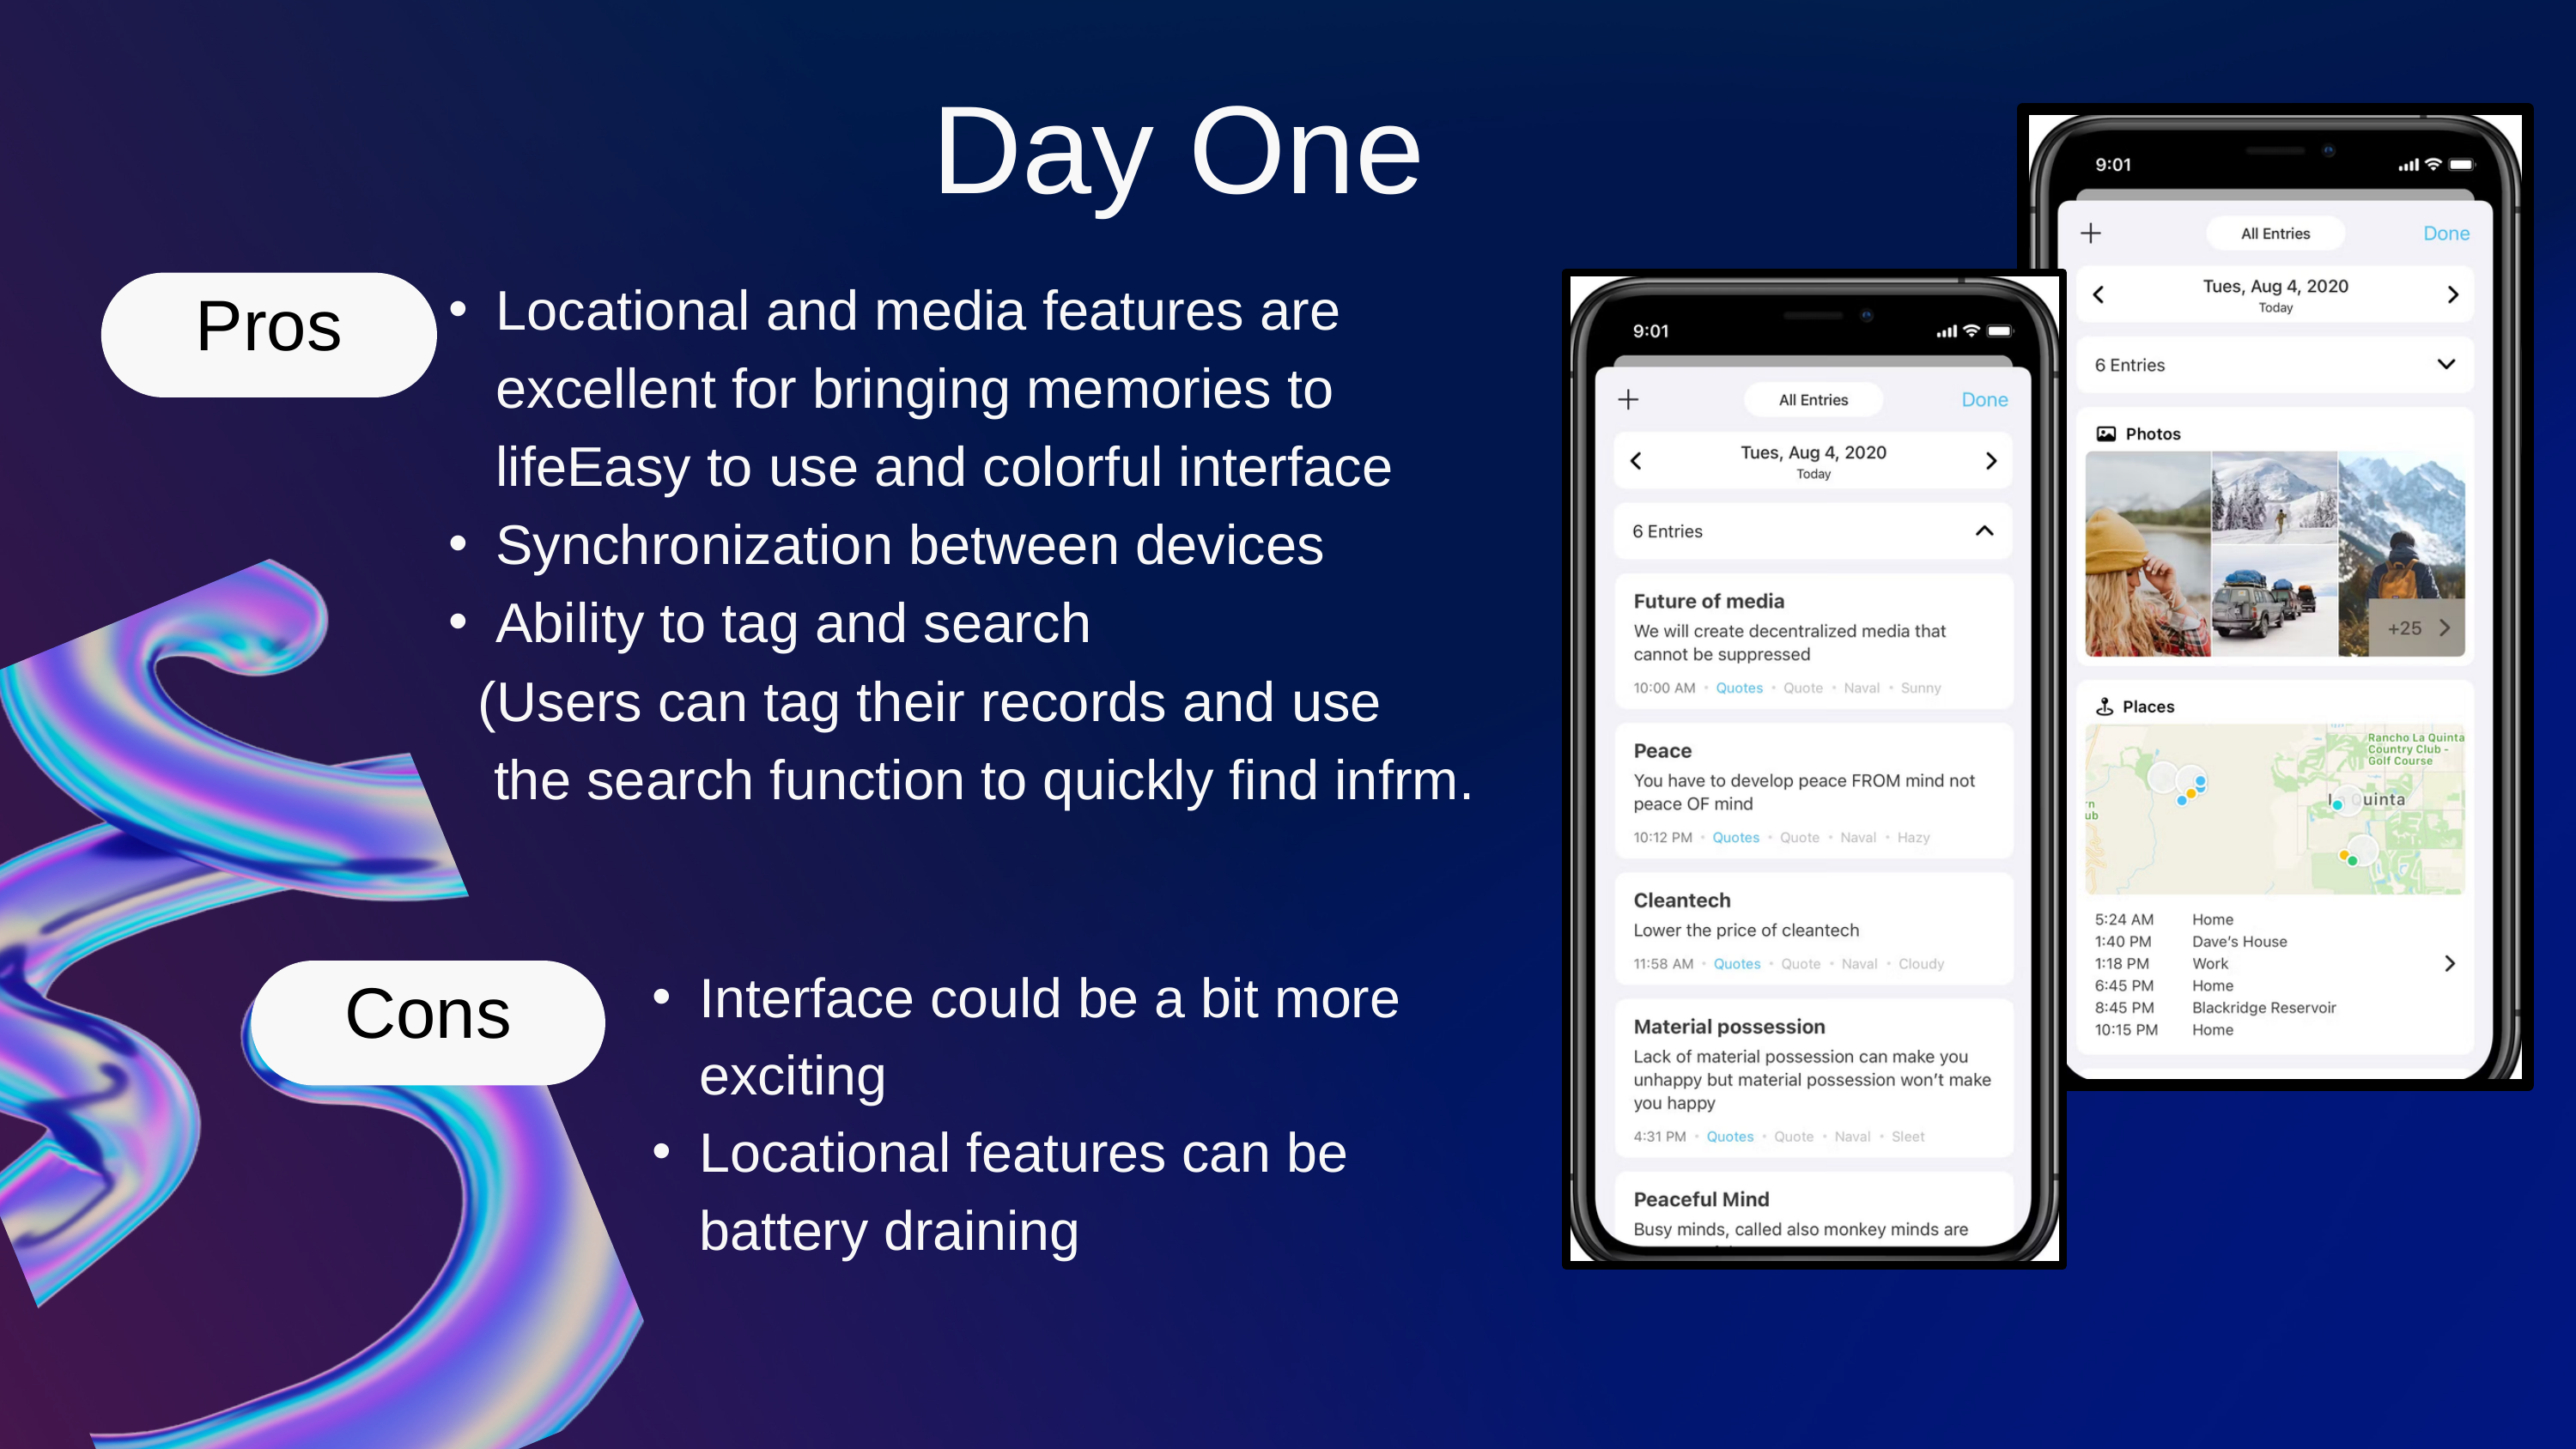

Day One

Locational and media features are excellent for bringing memories to lifeEasy to use and colorful interface
Synchronization between devices
Ability to tag and search
     (Users can tag their records and use
      the search function to quickly find infrm.

Pros

Interface could be a bit more exciting
Locational features can be battery draining

Cons